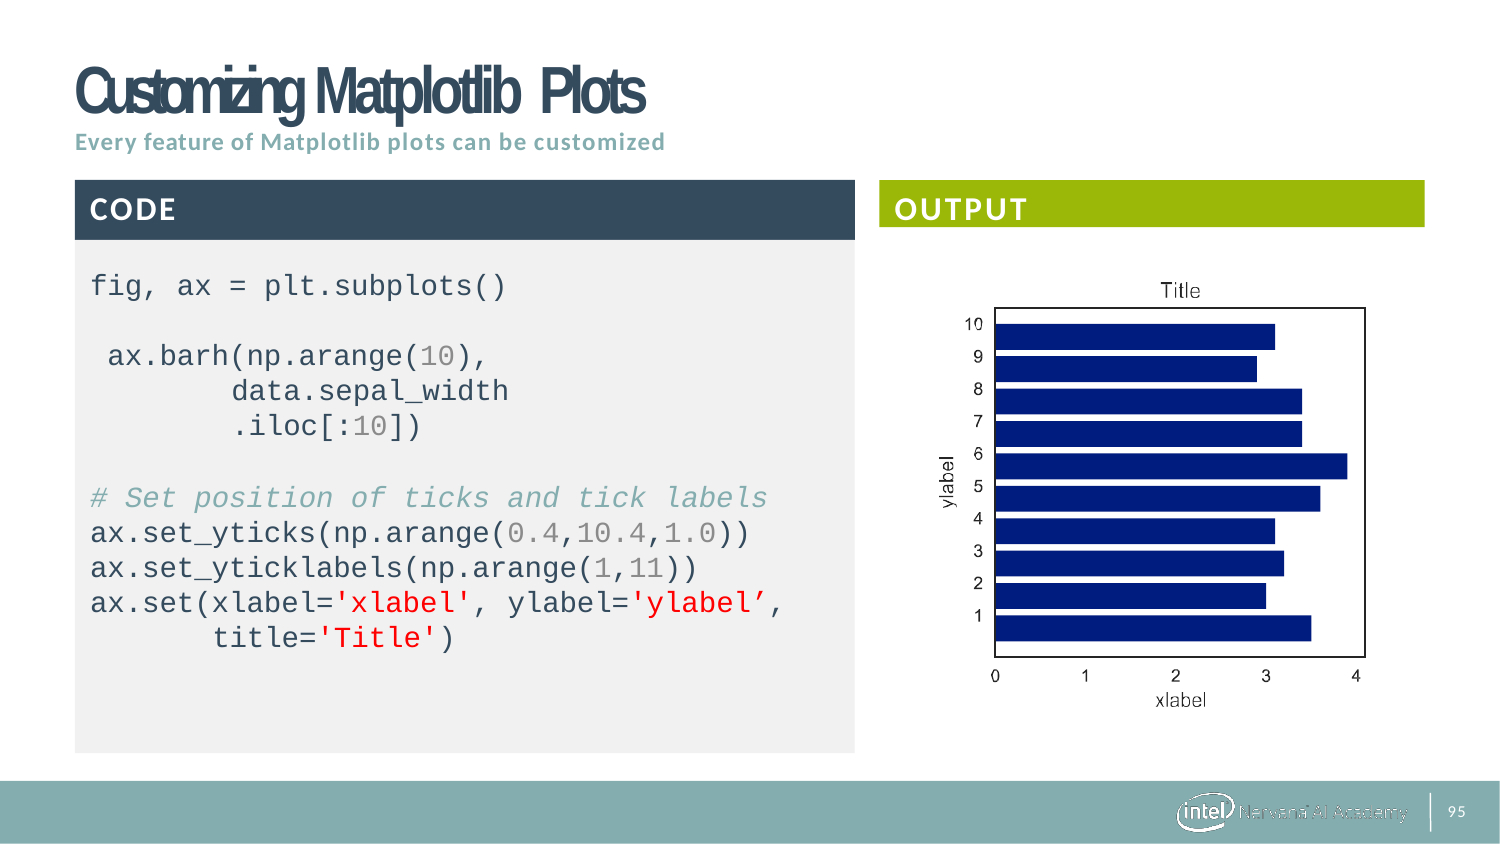

# Customizing Matplotlib Plots
Every feature of Matplotlib plots can be customized

OUTPUT
CODE
fig, ax = plt.subplots()  ax.barh(np.arange(10),
data.sepal_width.iloc[:10])

# Set position of ticks and tick labels  ax.set_yticks(np.arange(0.4,10.4,1.0))  ax.set_yticklabels(np.arange(1,11))  ax.set(xlabel='xlabel', ylabel='ylabel’,
title='Title')

95